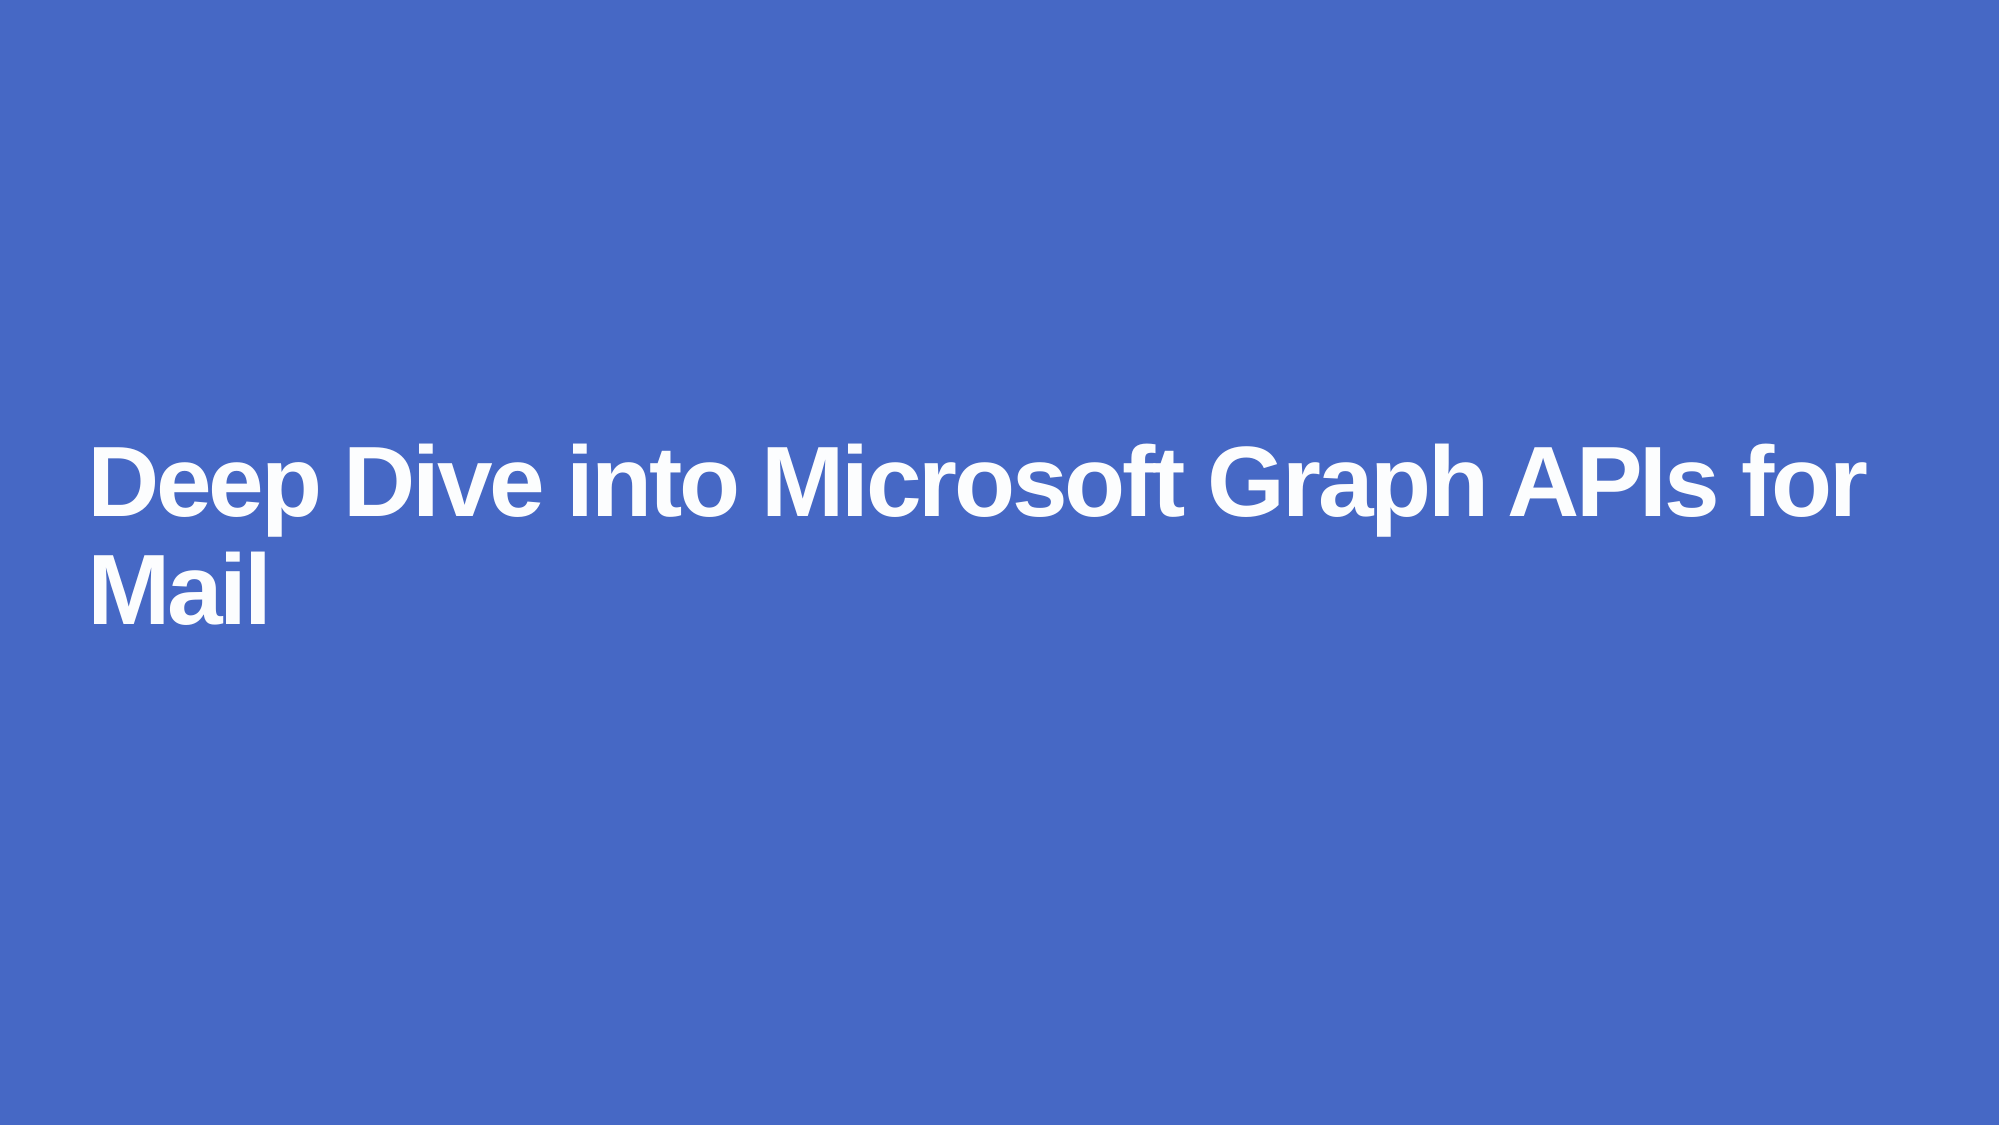

# Deep Dive into Microsoft Graph APIs for Mail